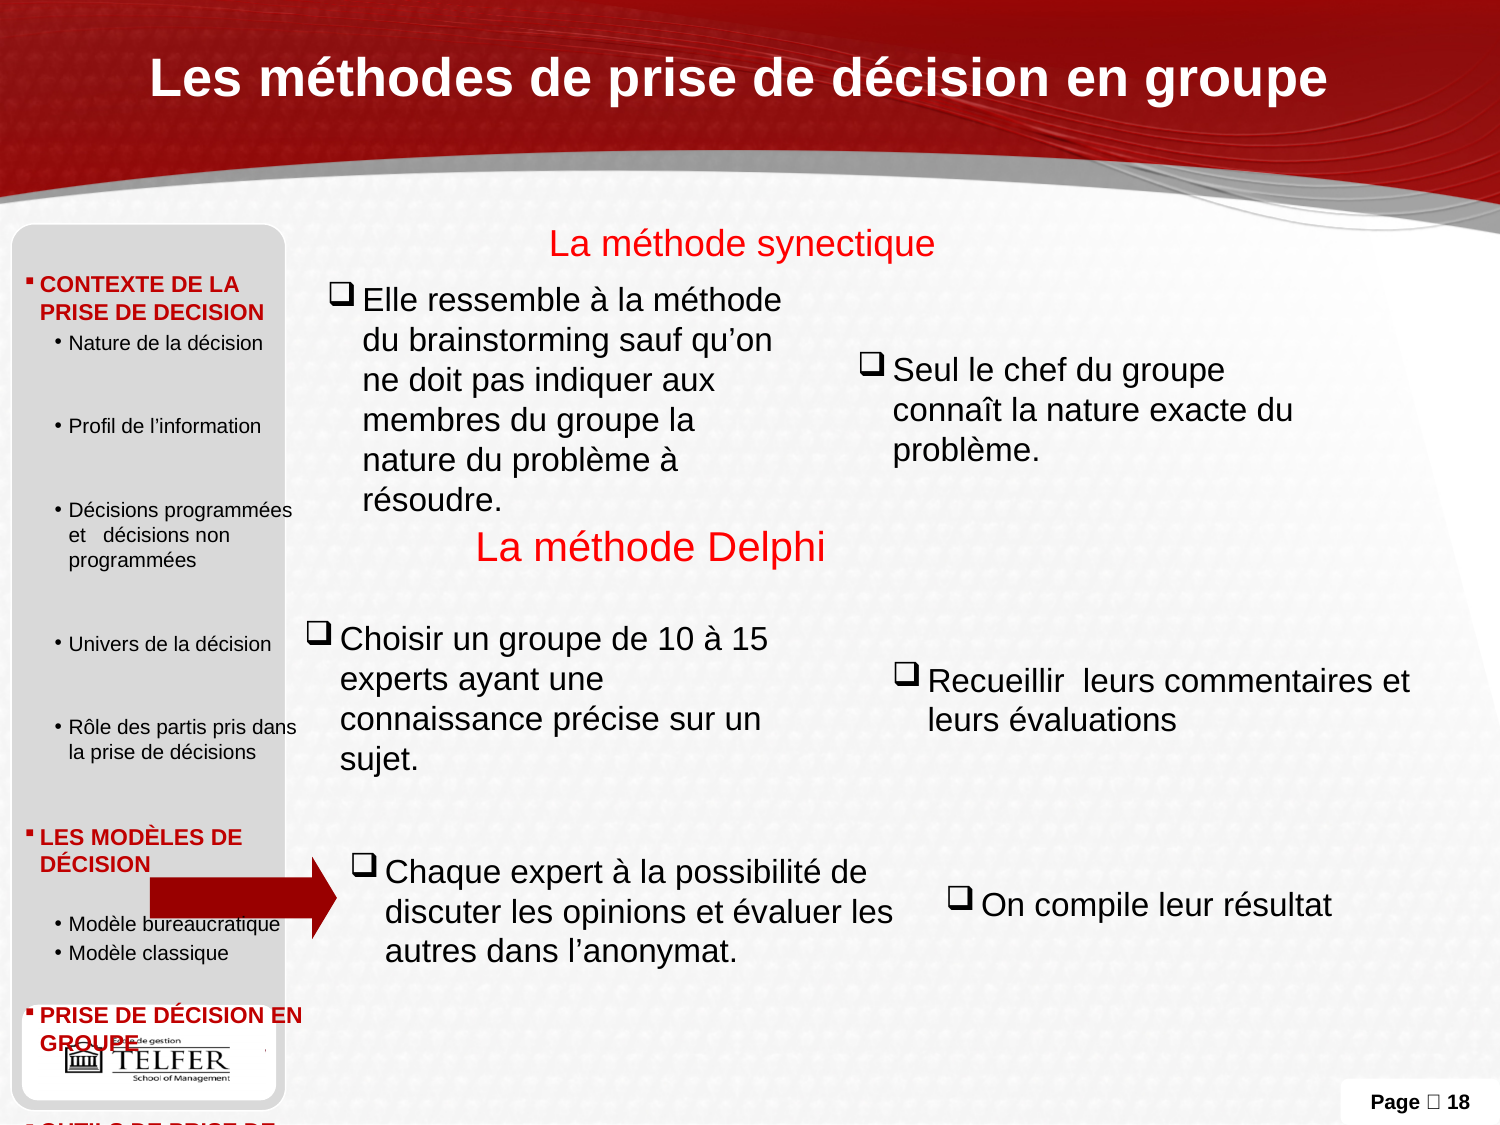

# Les méthodes de prise de décision en groupe
La méthode synectique

CONTEXTE DE LA PRISE DE DECISION
Nature de la décision

Profil de l’information

Décisions programmées et   décisions non programmées

Univers de la décision

Rôle des partis pris dans la prise de décisions

Les modèles de décision

Modèle bureaucratique
Modèle classique

Prise de décision en groupe

Outils de prise de décision

Elle ressemble à la méthode du brainstorming sauf qu’on ne doit pas indiquer aux membres du groupe la nature du problème à résoudre.
Seul le chef du groupe connaît la nature exacte du problème.
La méthode Delphi
Choisir un groupe de 10 à 15 experts ayant une connaissance précise sur un sujet.
Recueillir  leurs commentaires et leurs évaluations
Chaque expert à la possibilité de discuter les opinions et évaluer les autres dans l’anonymat.

On compile leur résultat